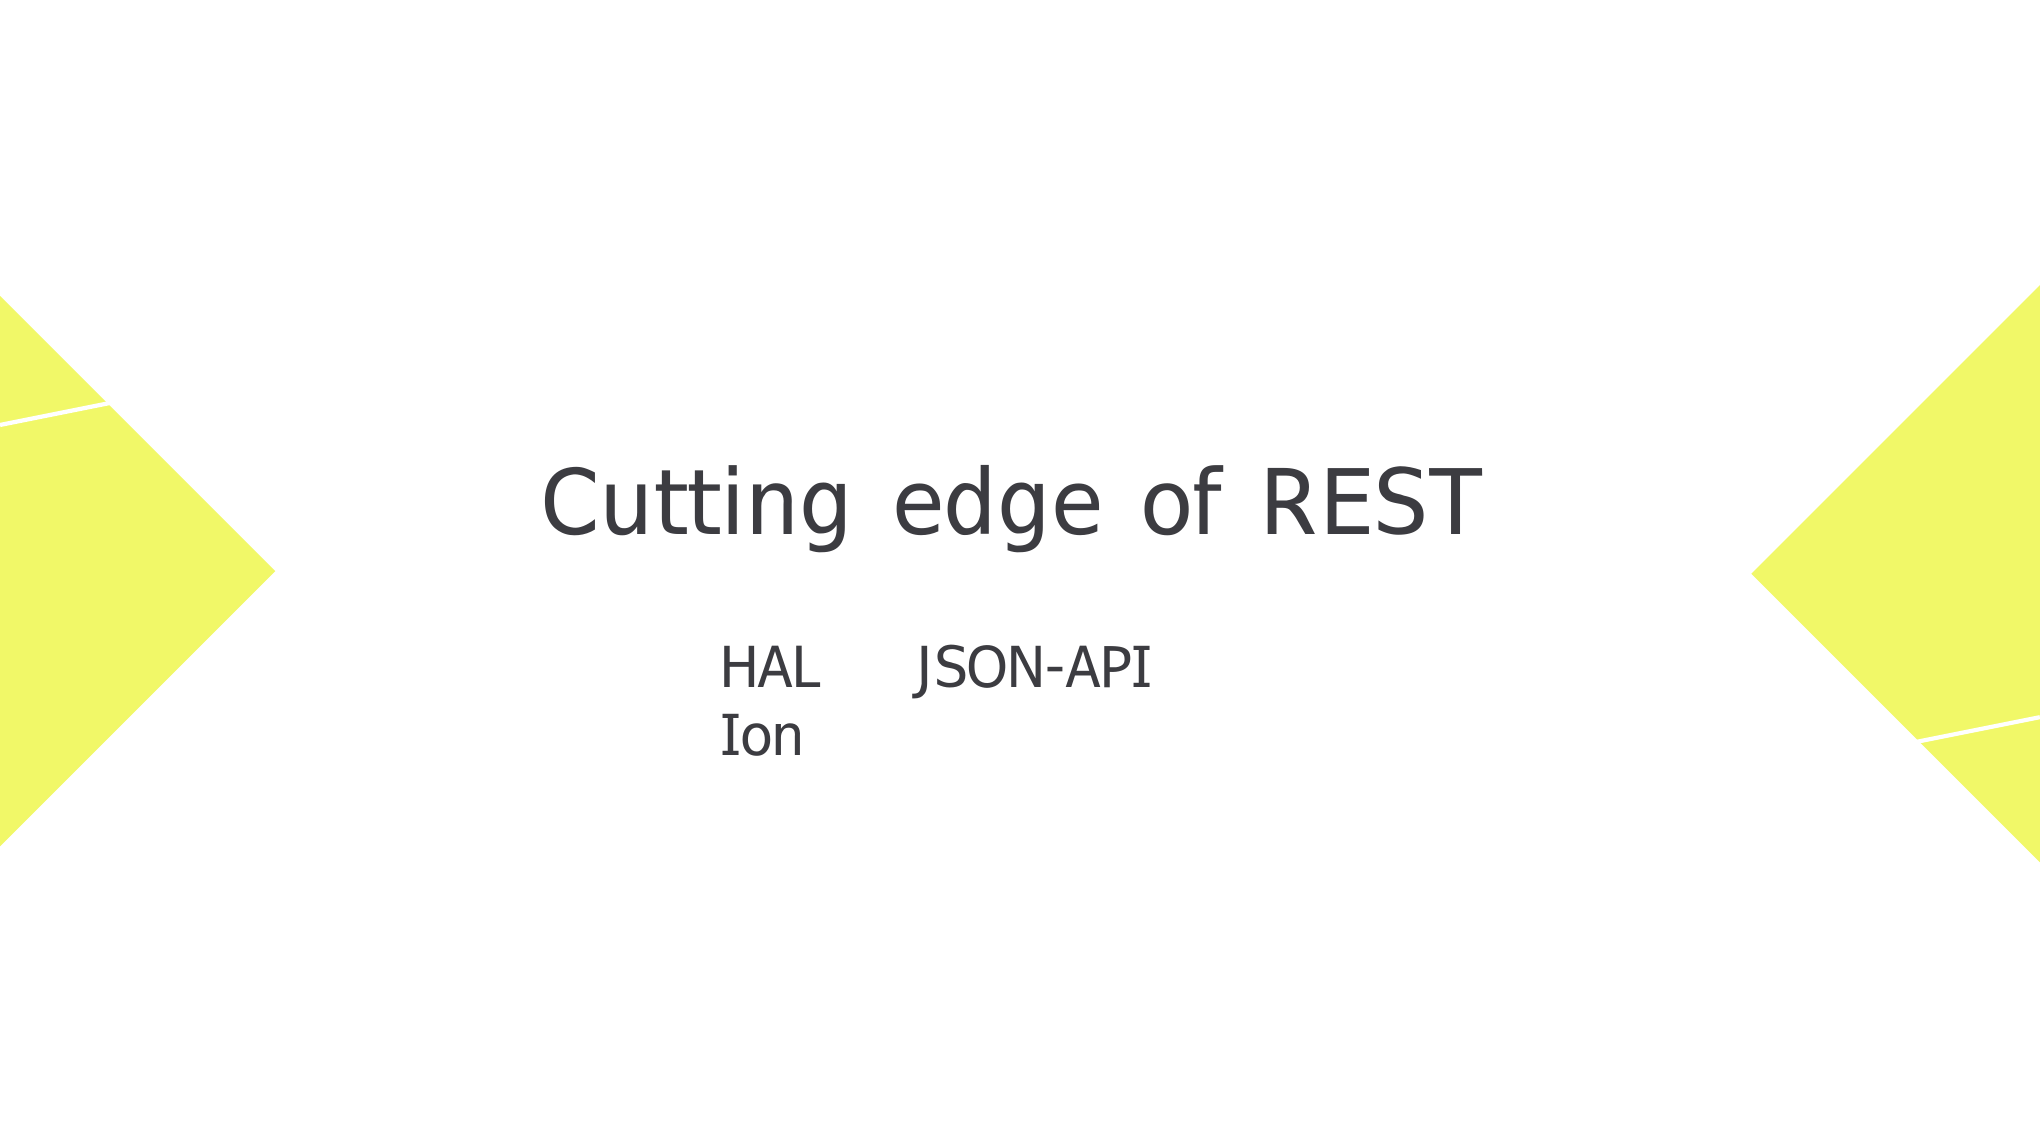

Cutting edge of REST
HAL	JSON-API	Ion